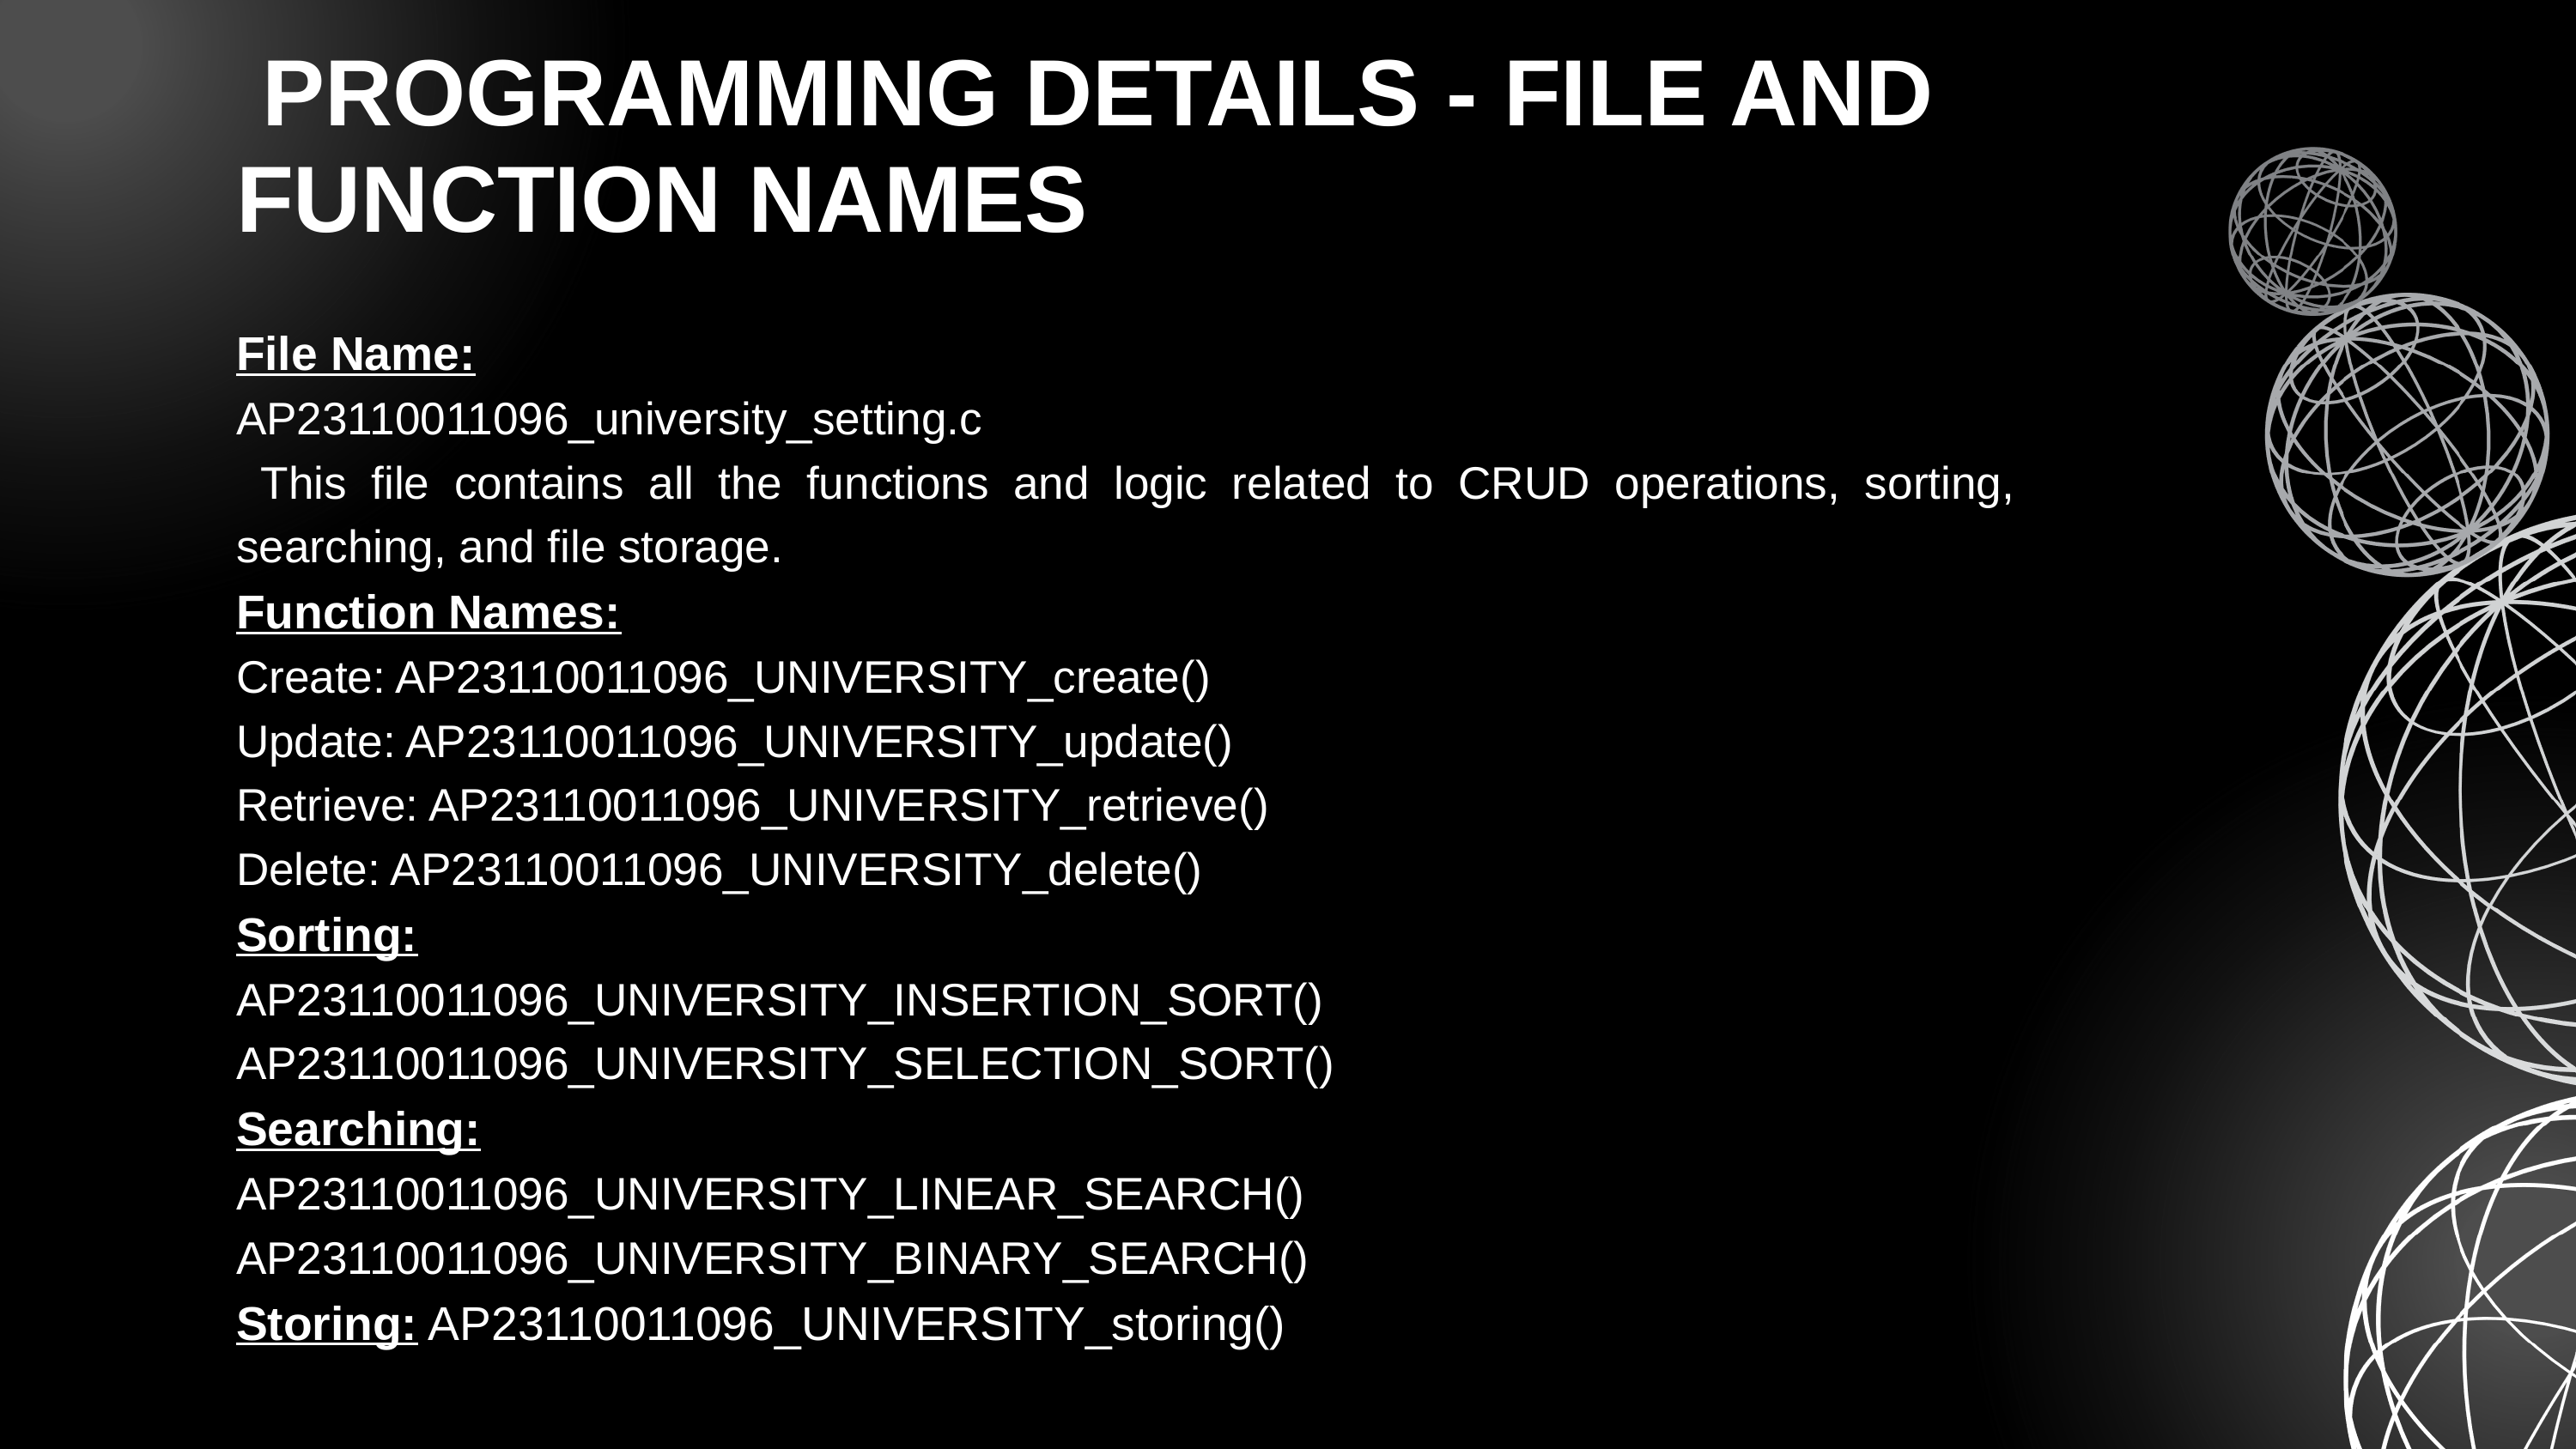

PROGRAMMING DETAILS - FILE AND FUNCTION NAMES

File Name:
AP23110011096_university_setting.c
 This file contains all the functions and logic related to CRUD operations, sorting, searching, and file storage.
Function Names:
Create: AP23110011096_UNIVERSITY_create()
Update: AP23110011096_UNIVERSITY_update()
Retrieve: AP23110011096_UNIVERSITY_retrieve()
Delete: AP23110011096_UNIVERSITY_delete()
Sorting:
AP23110011096_UNIVERSITY_INSERTION_SORT()
AP23110011096_UNIVERSITY_SELECTION_SORT()
Searching:
AP23110011096_UNIVERSITY_LINEAR_SEARCH()
AP23110011096_UNIVERSITY_BINARY_SEARCH()
Storing: AP23110011096_UNIVERSITY_storing()